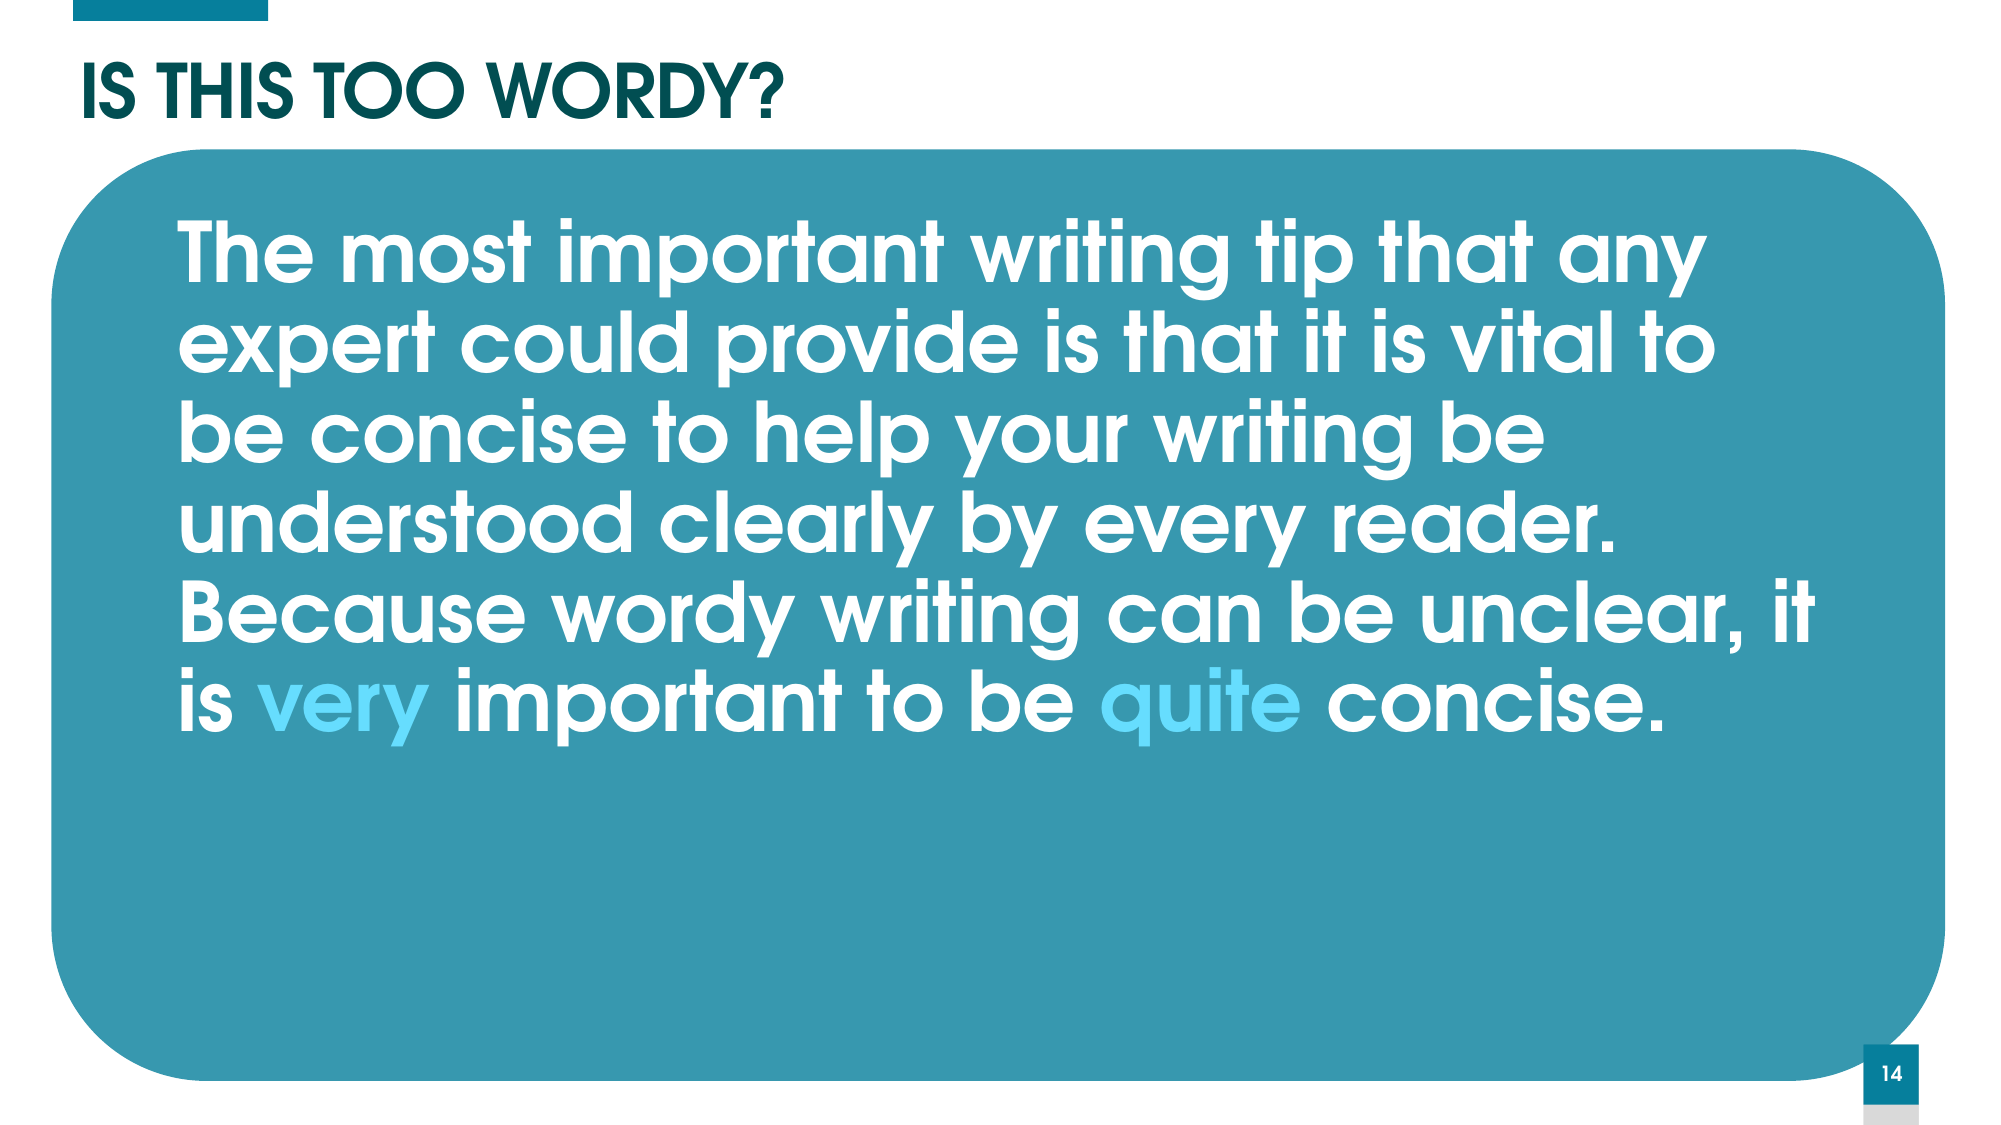

# IS THIS TOO WORDY?

The most important writing tip that any expert could provide is that it is vital to be concise to help your writing be understood clearly by every reader. Because wordy writing can be unclear, it is very important to be quite concise.